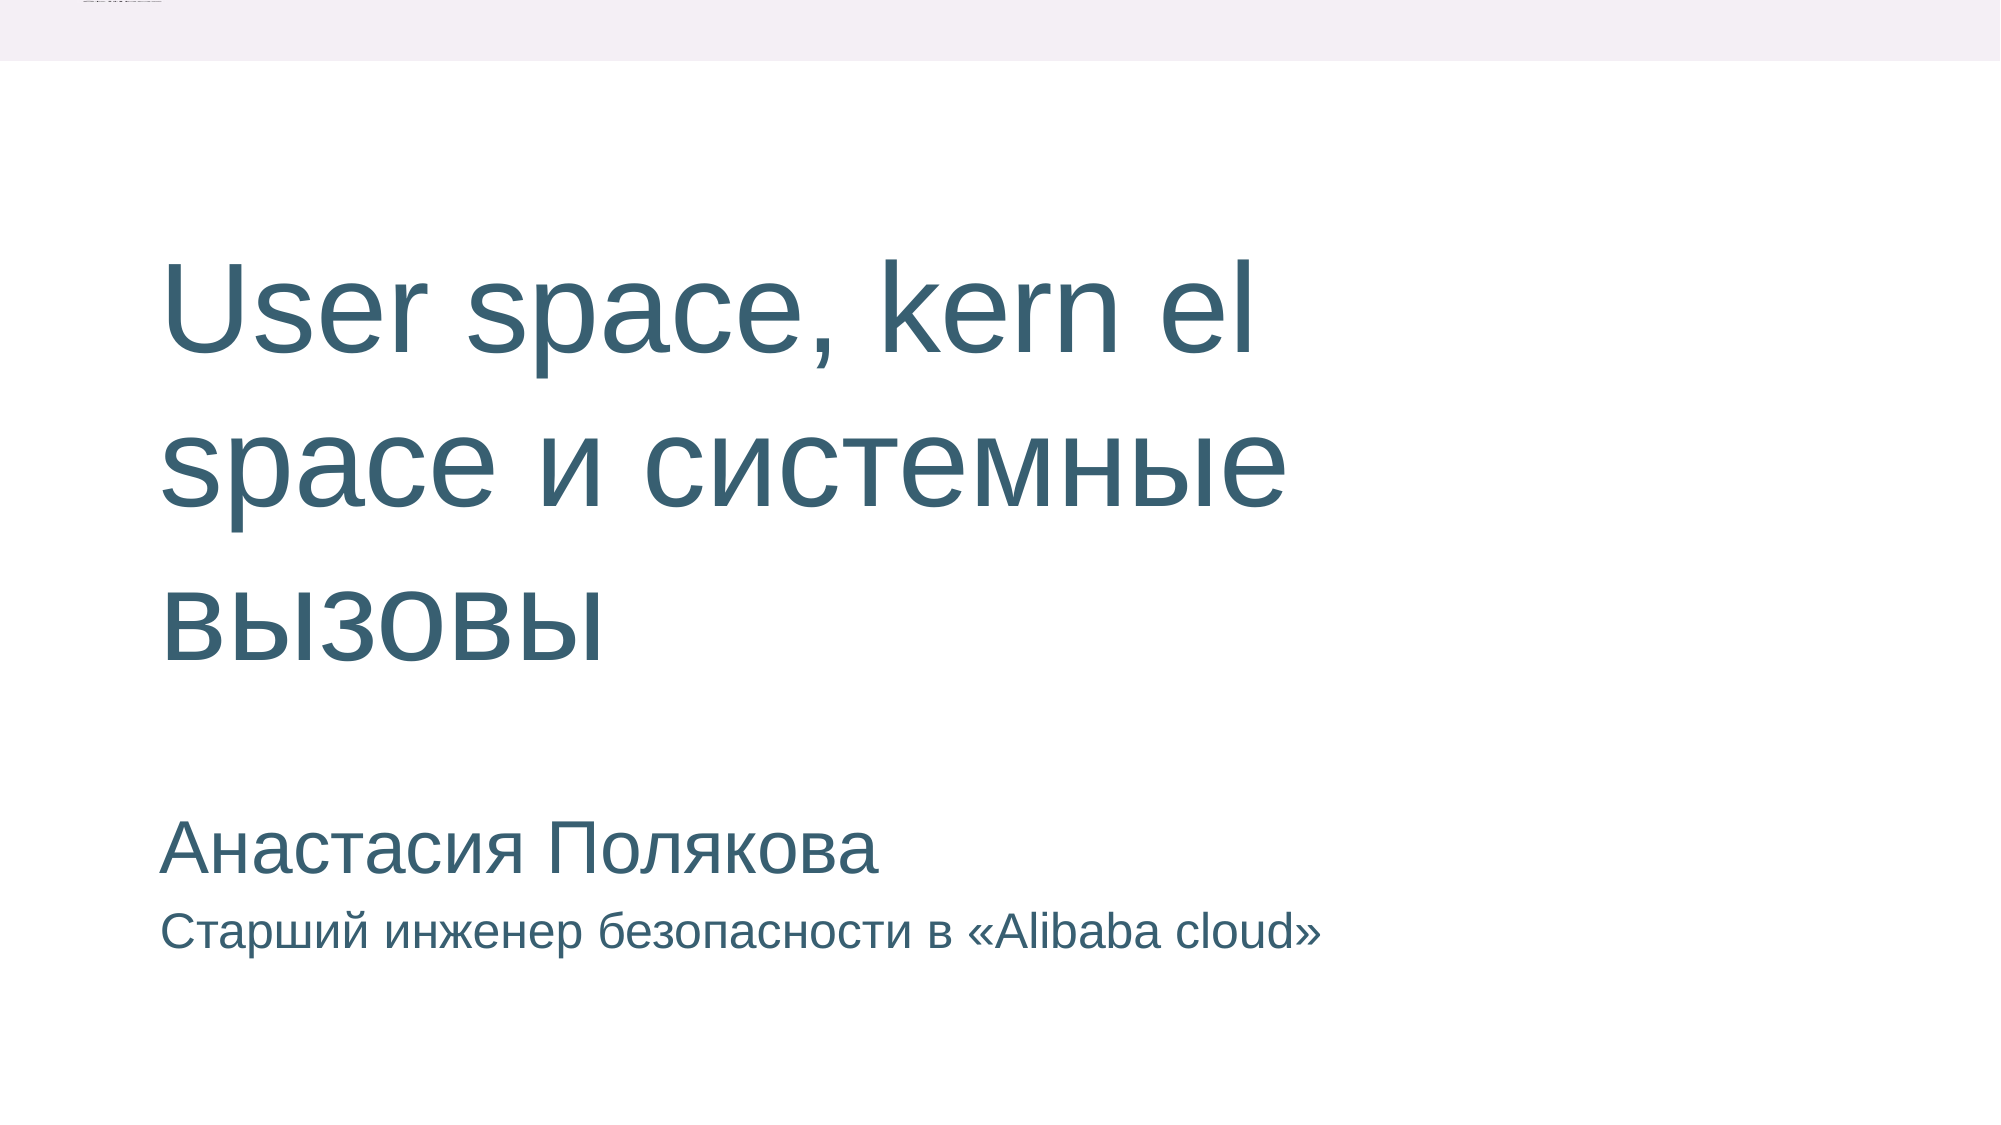

User space, kern el
space и системные
вызовы
Анастасия Полякова
Старший инженер безопасности в «Alibaba cloud»